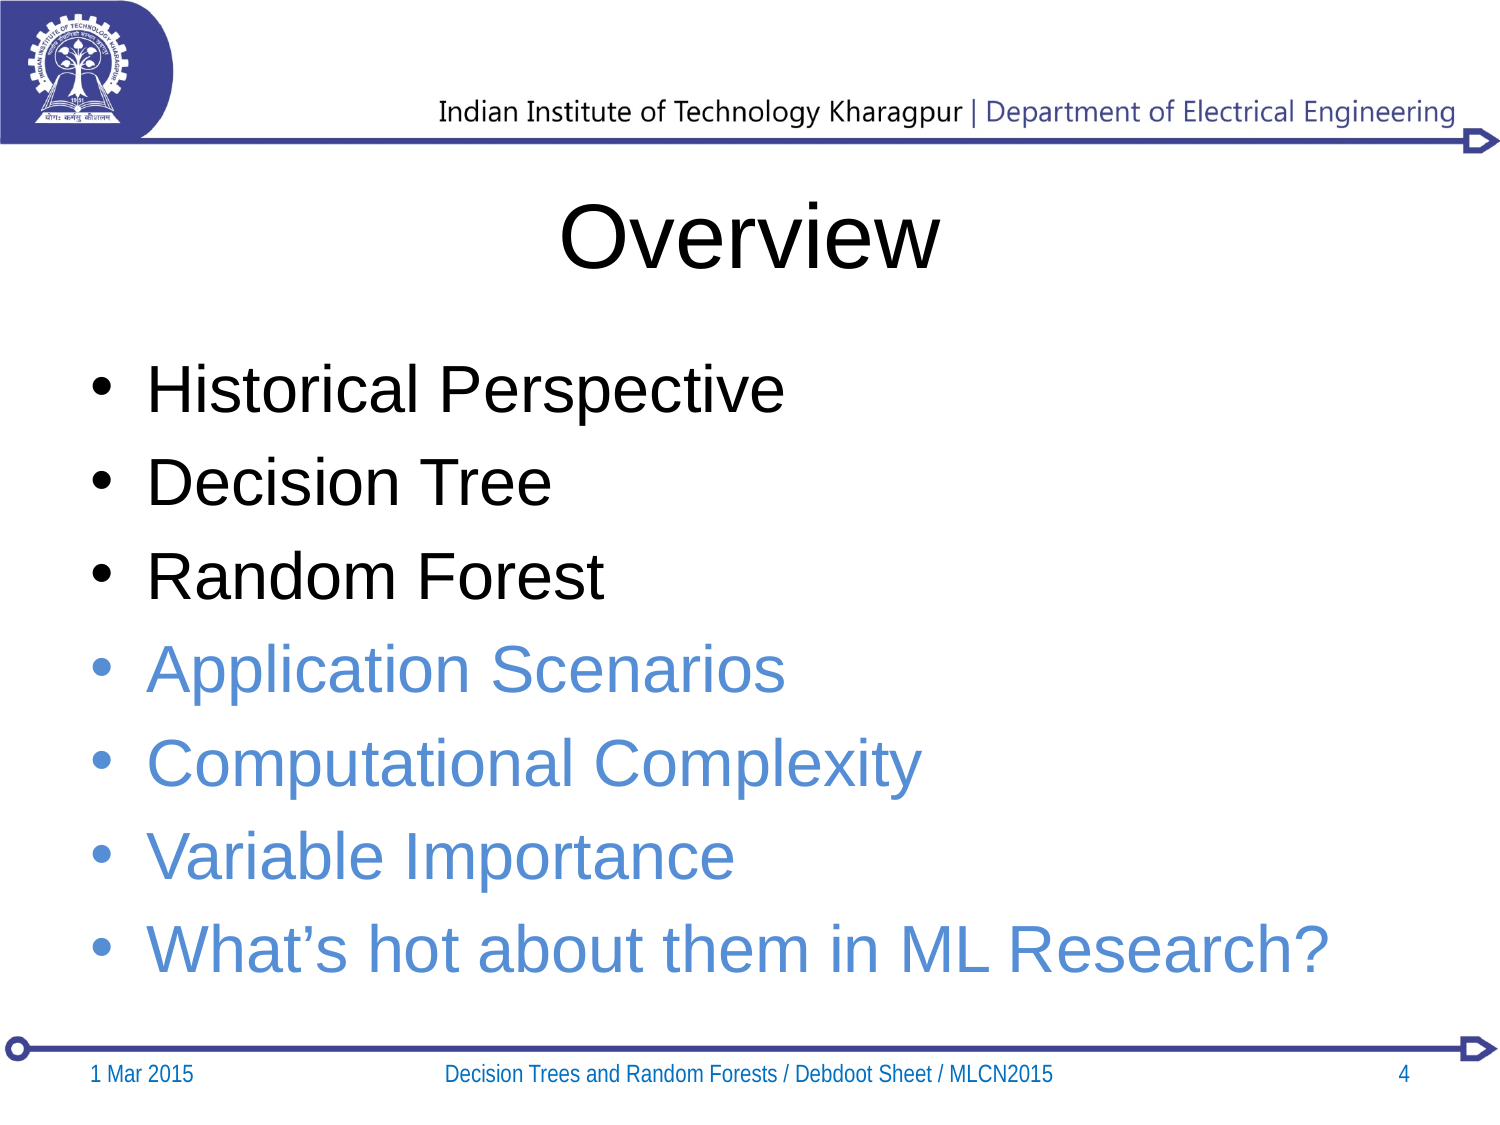

# Overview
Historical Perspective
Decision Tree
Random Forest
Application Scenarios
Computational Complexity
Variable Importance
What’s hot about them in ML Research?
1 Mar 2015
Decision Trees and Random Forests / Debdoot Sheet / MLCN2015
4